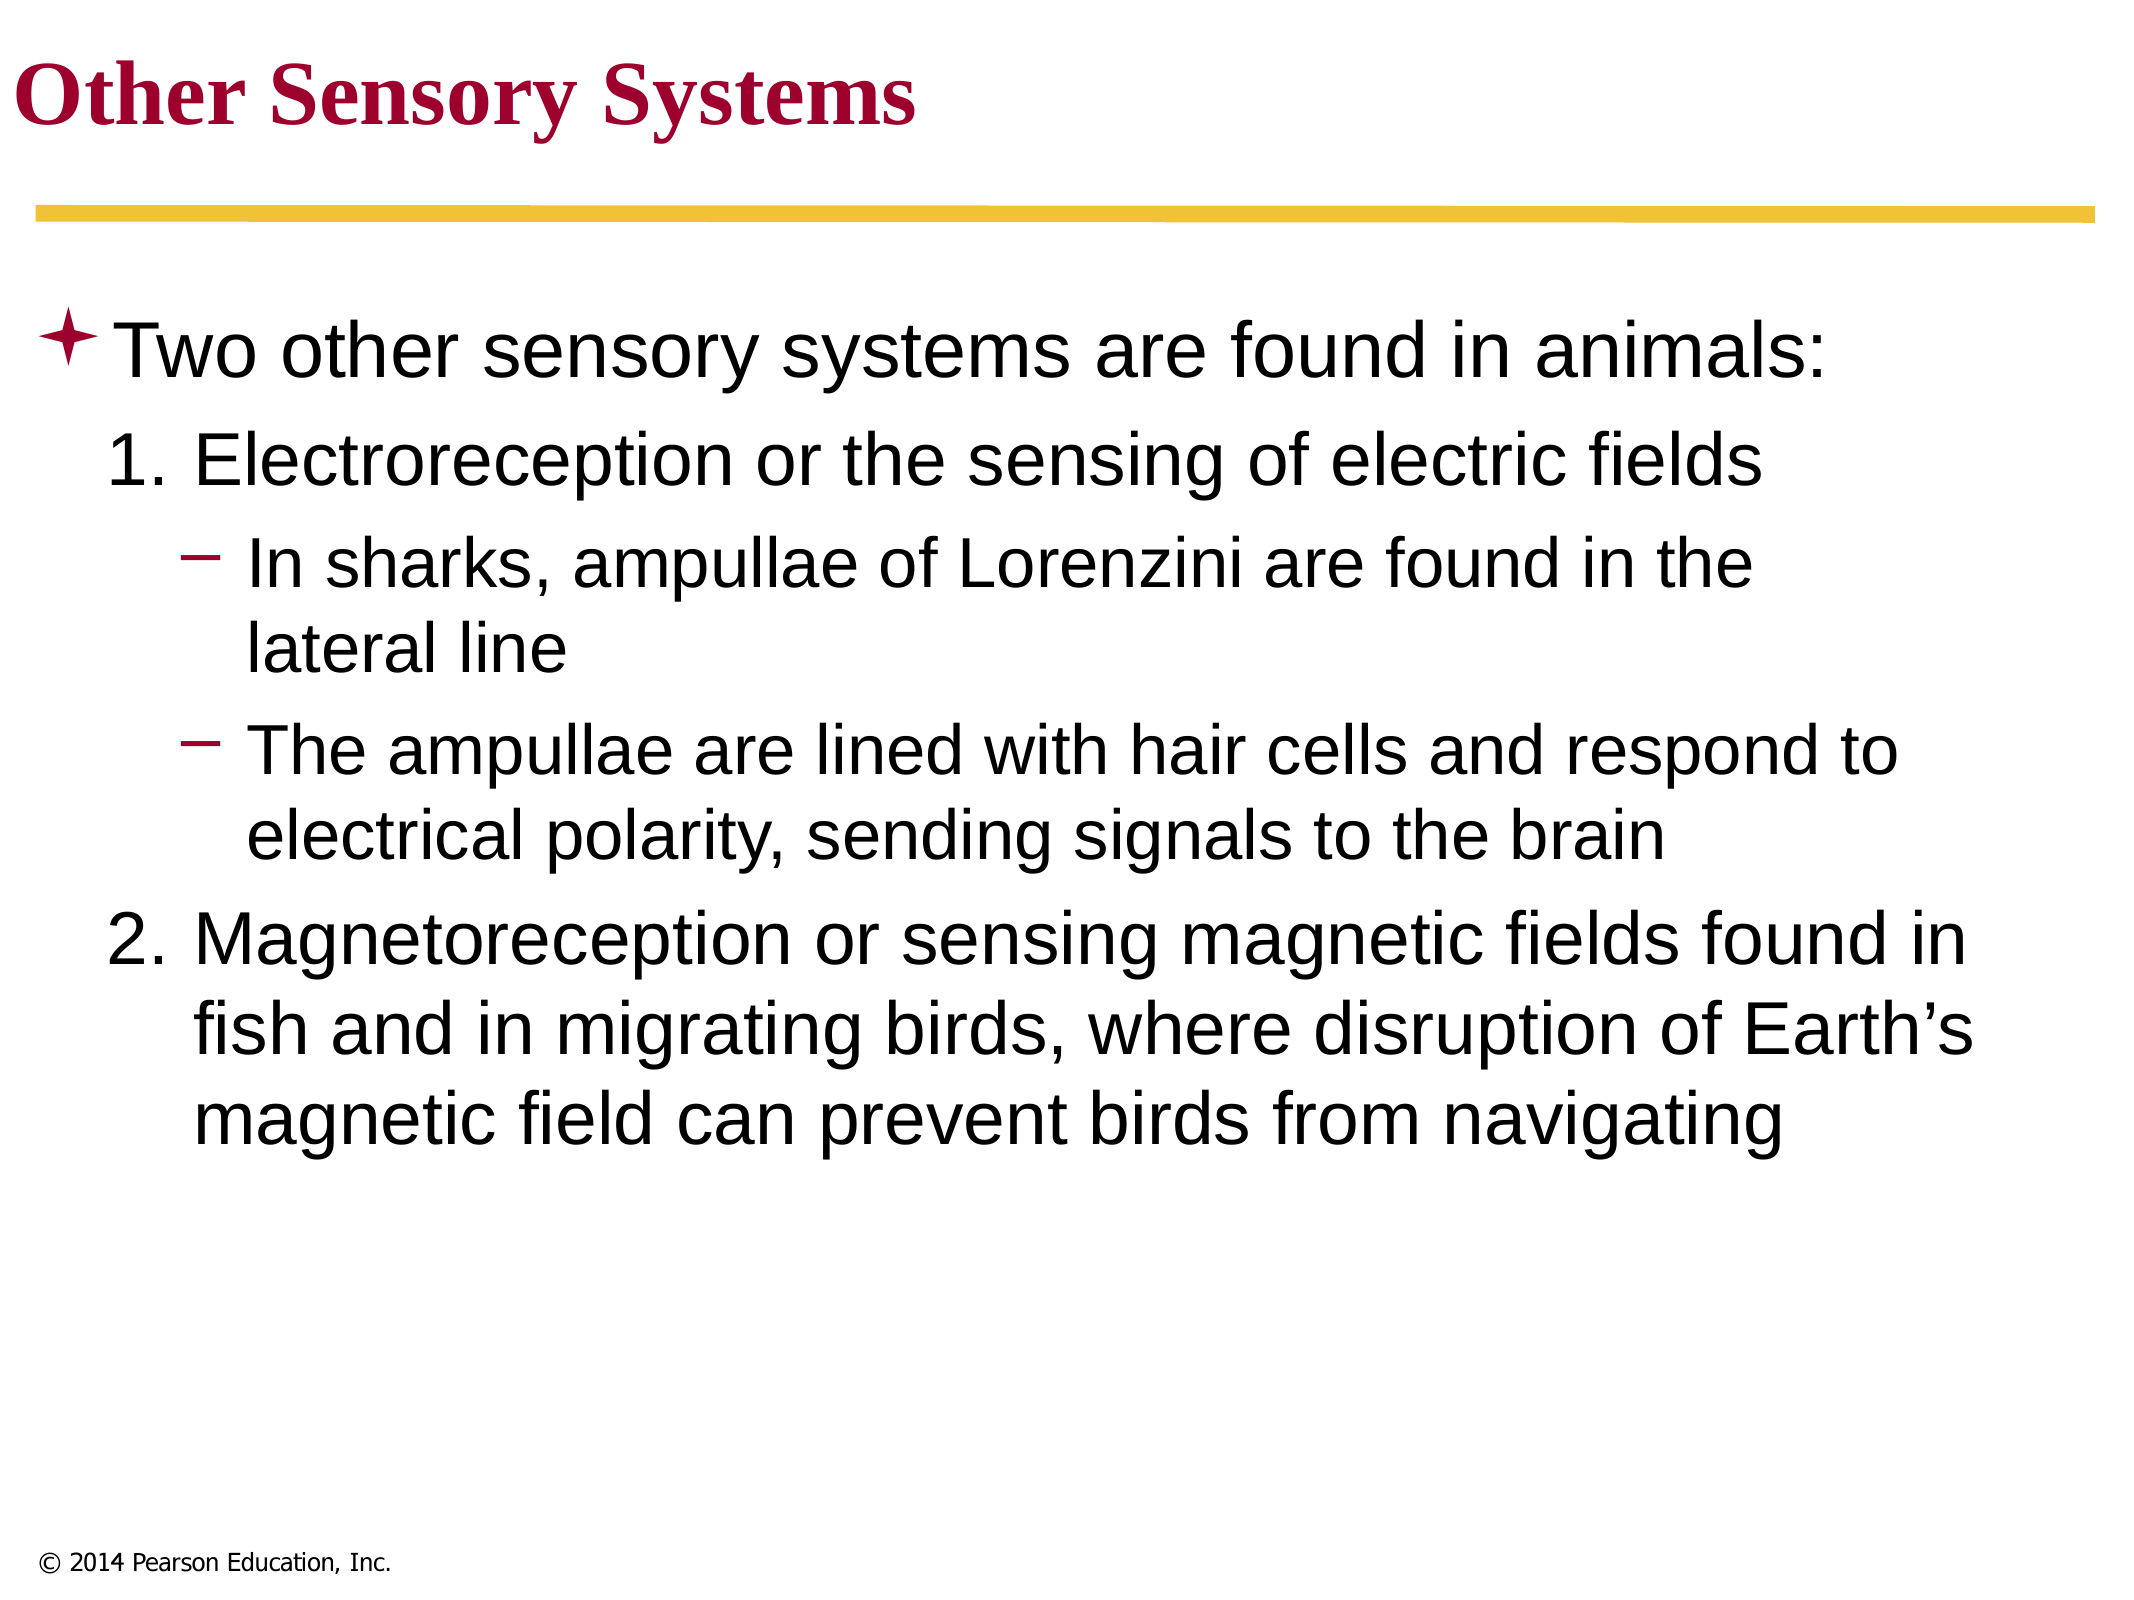

Other Sensory Systems
Two other sensory systems are found in animals:
Electroreception or the sensing of electric fields
In sharks, ampullae of Lorenzini are found in the
lateral line
The ampullae are lined with hair cells and respond to electrical polarity, sending signals to the brain
Magnetoreception or sensing magnetic fields found in fish and in migrating birds, where disruption of Earth’s magnetic field can prevent birds from navigating